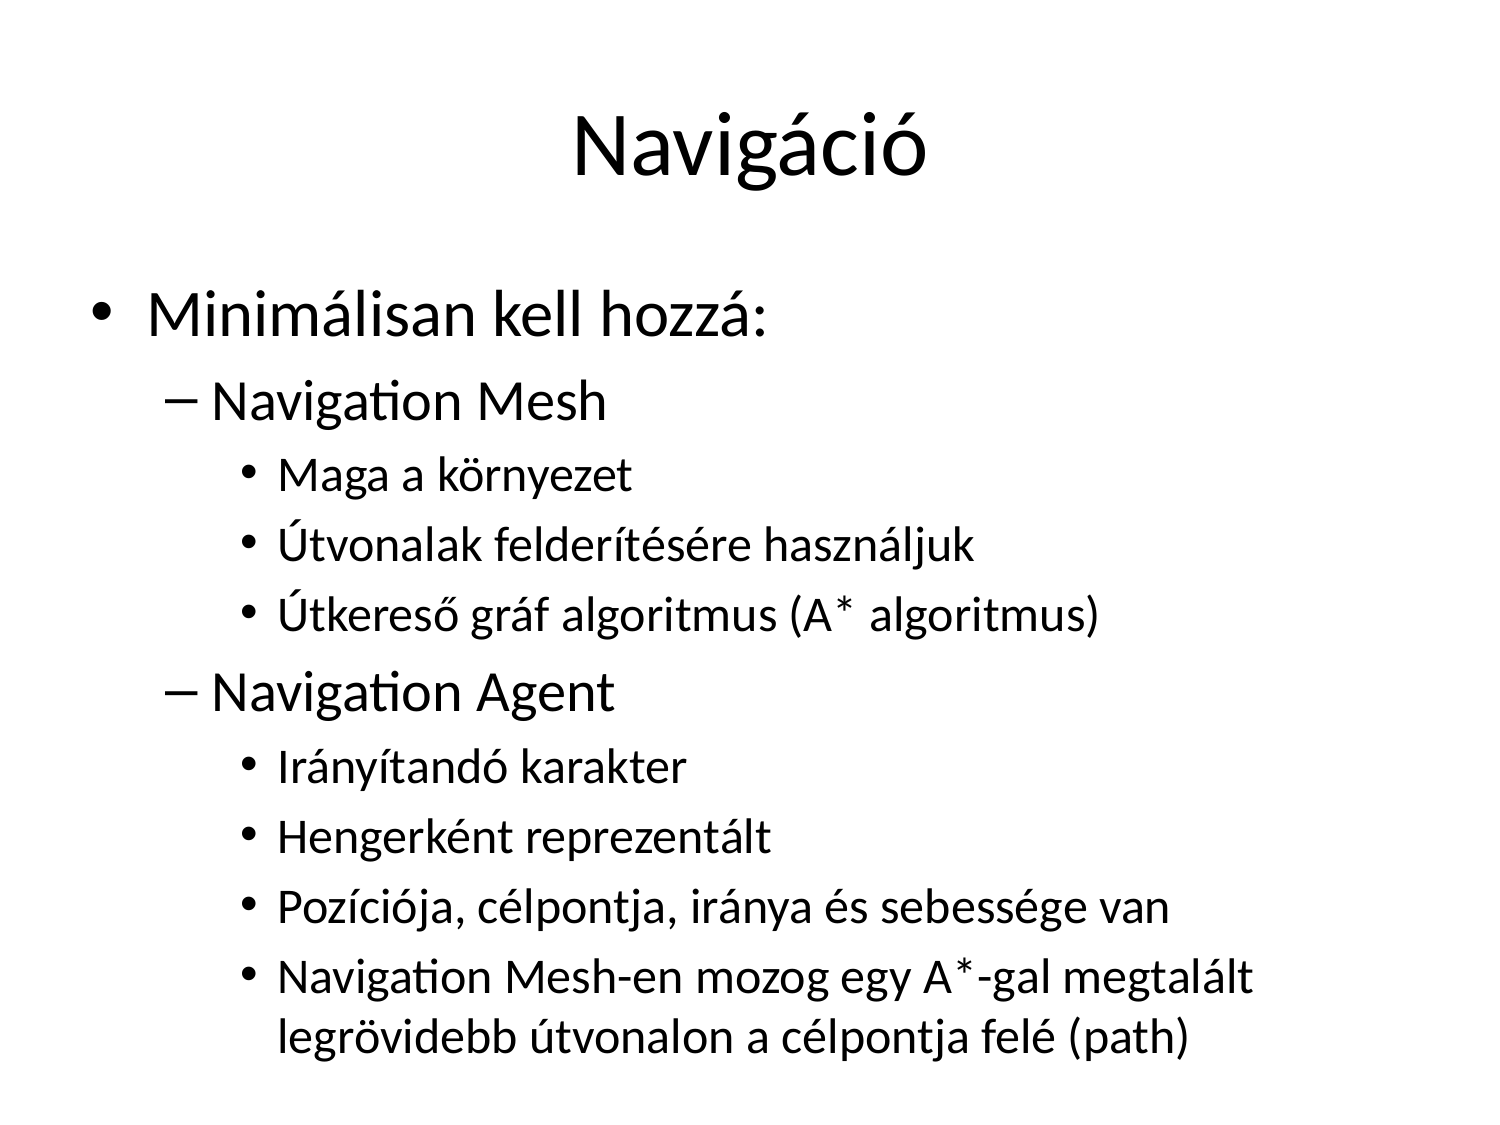

# Navigáció
Minimálisan kell hozzá:
Navigation Mesh
Maga a környezet
Útvonalak felderítésére használjuk
Útkereső gráf algoritmus (A* algoritmus)
Navigation Agent
Irányítandó karakter
Hengerként reprezentált
Pozíciója, célpontja, iránya és sebessége van
Navigation Mesh-en mozog egy A*-gal megtalált legrövidebb útvonalon a célpontja felé (path)